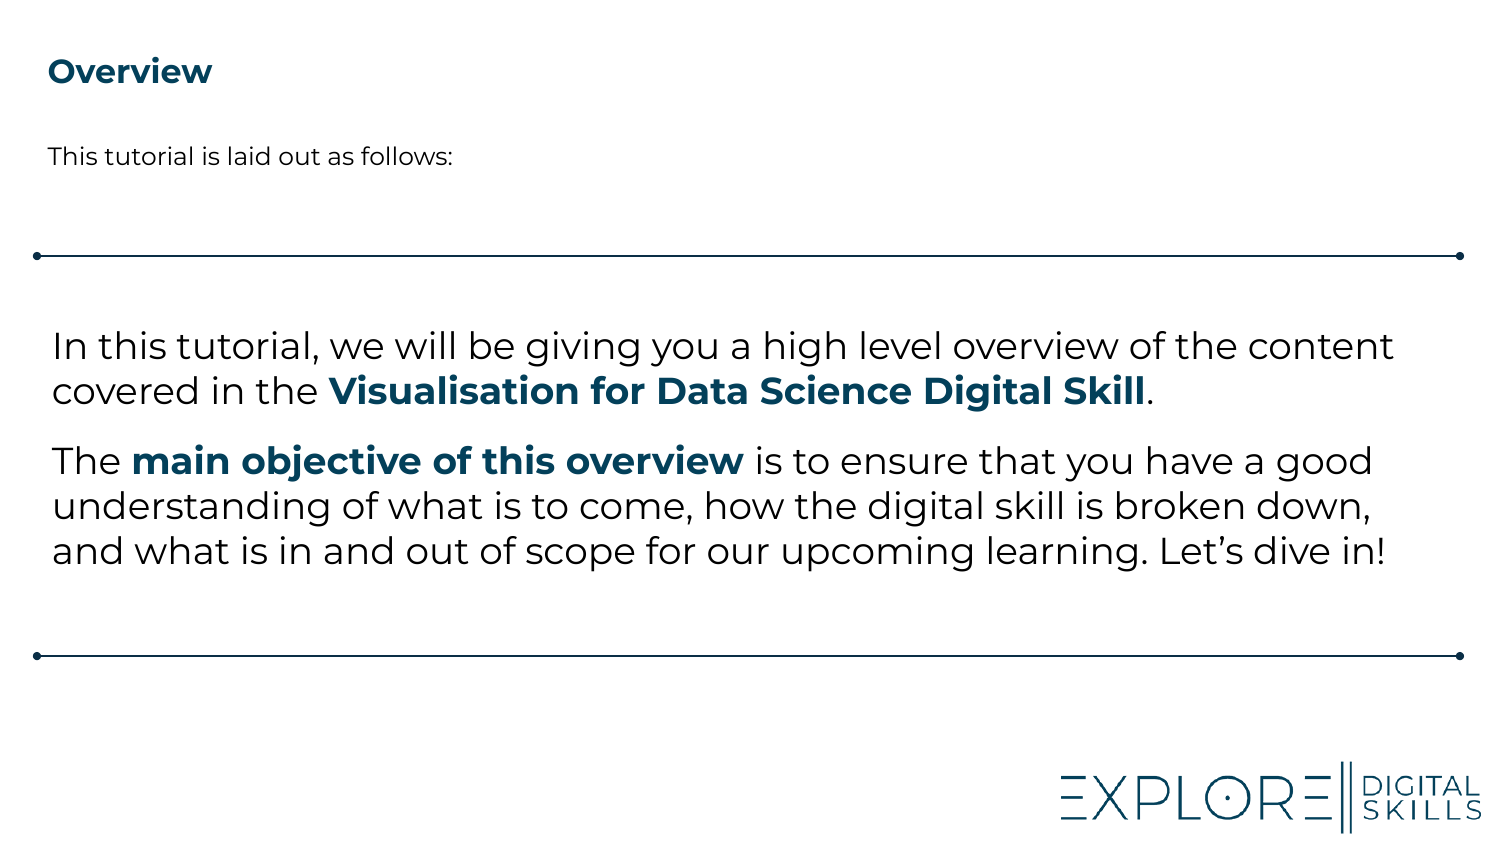

# Overview
This tutorial is laid out as follows:
In this tutorial, we will be giving you a high level overview of the content covered in the Visualisation for Data Science Digital Skill.

The main objective of this overview is to ensure that you have a good understanding of what is to come, how the digital skill is broken down, and what is in and out of scope for our upcoming learning. Let’s dive in!